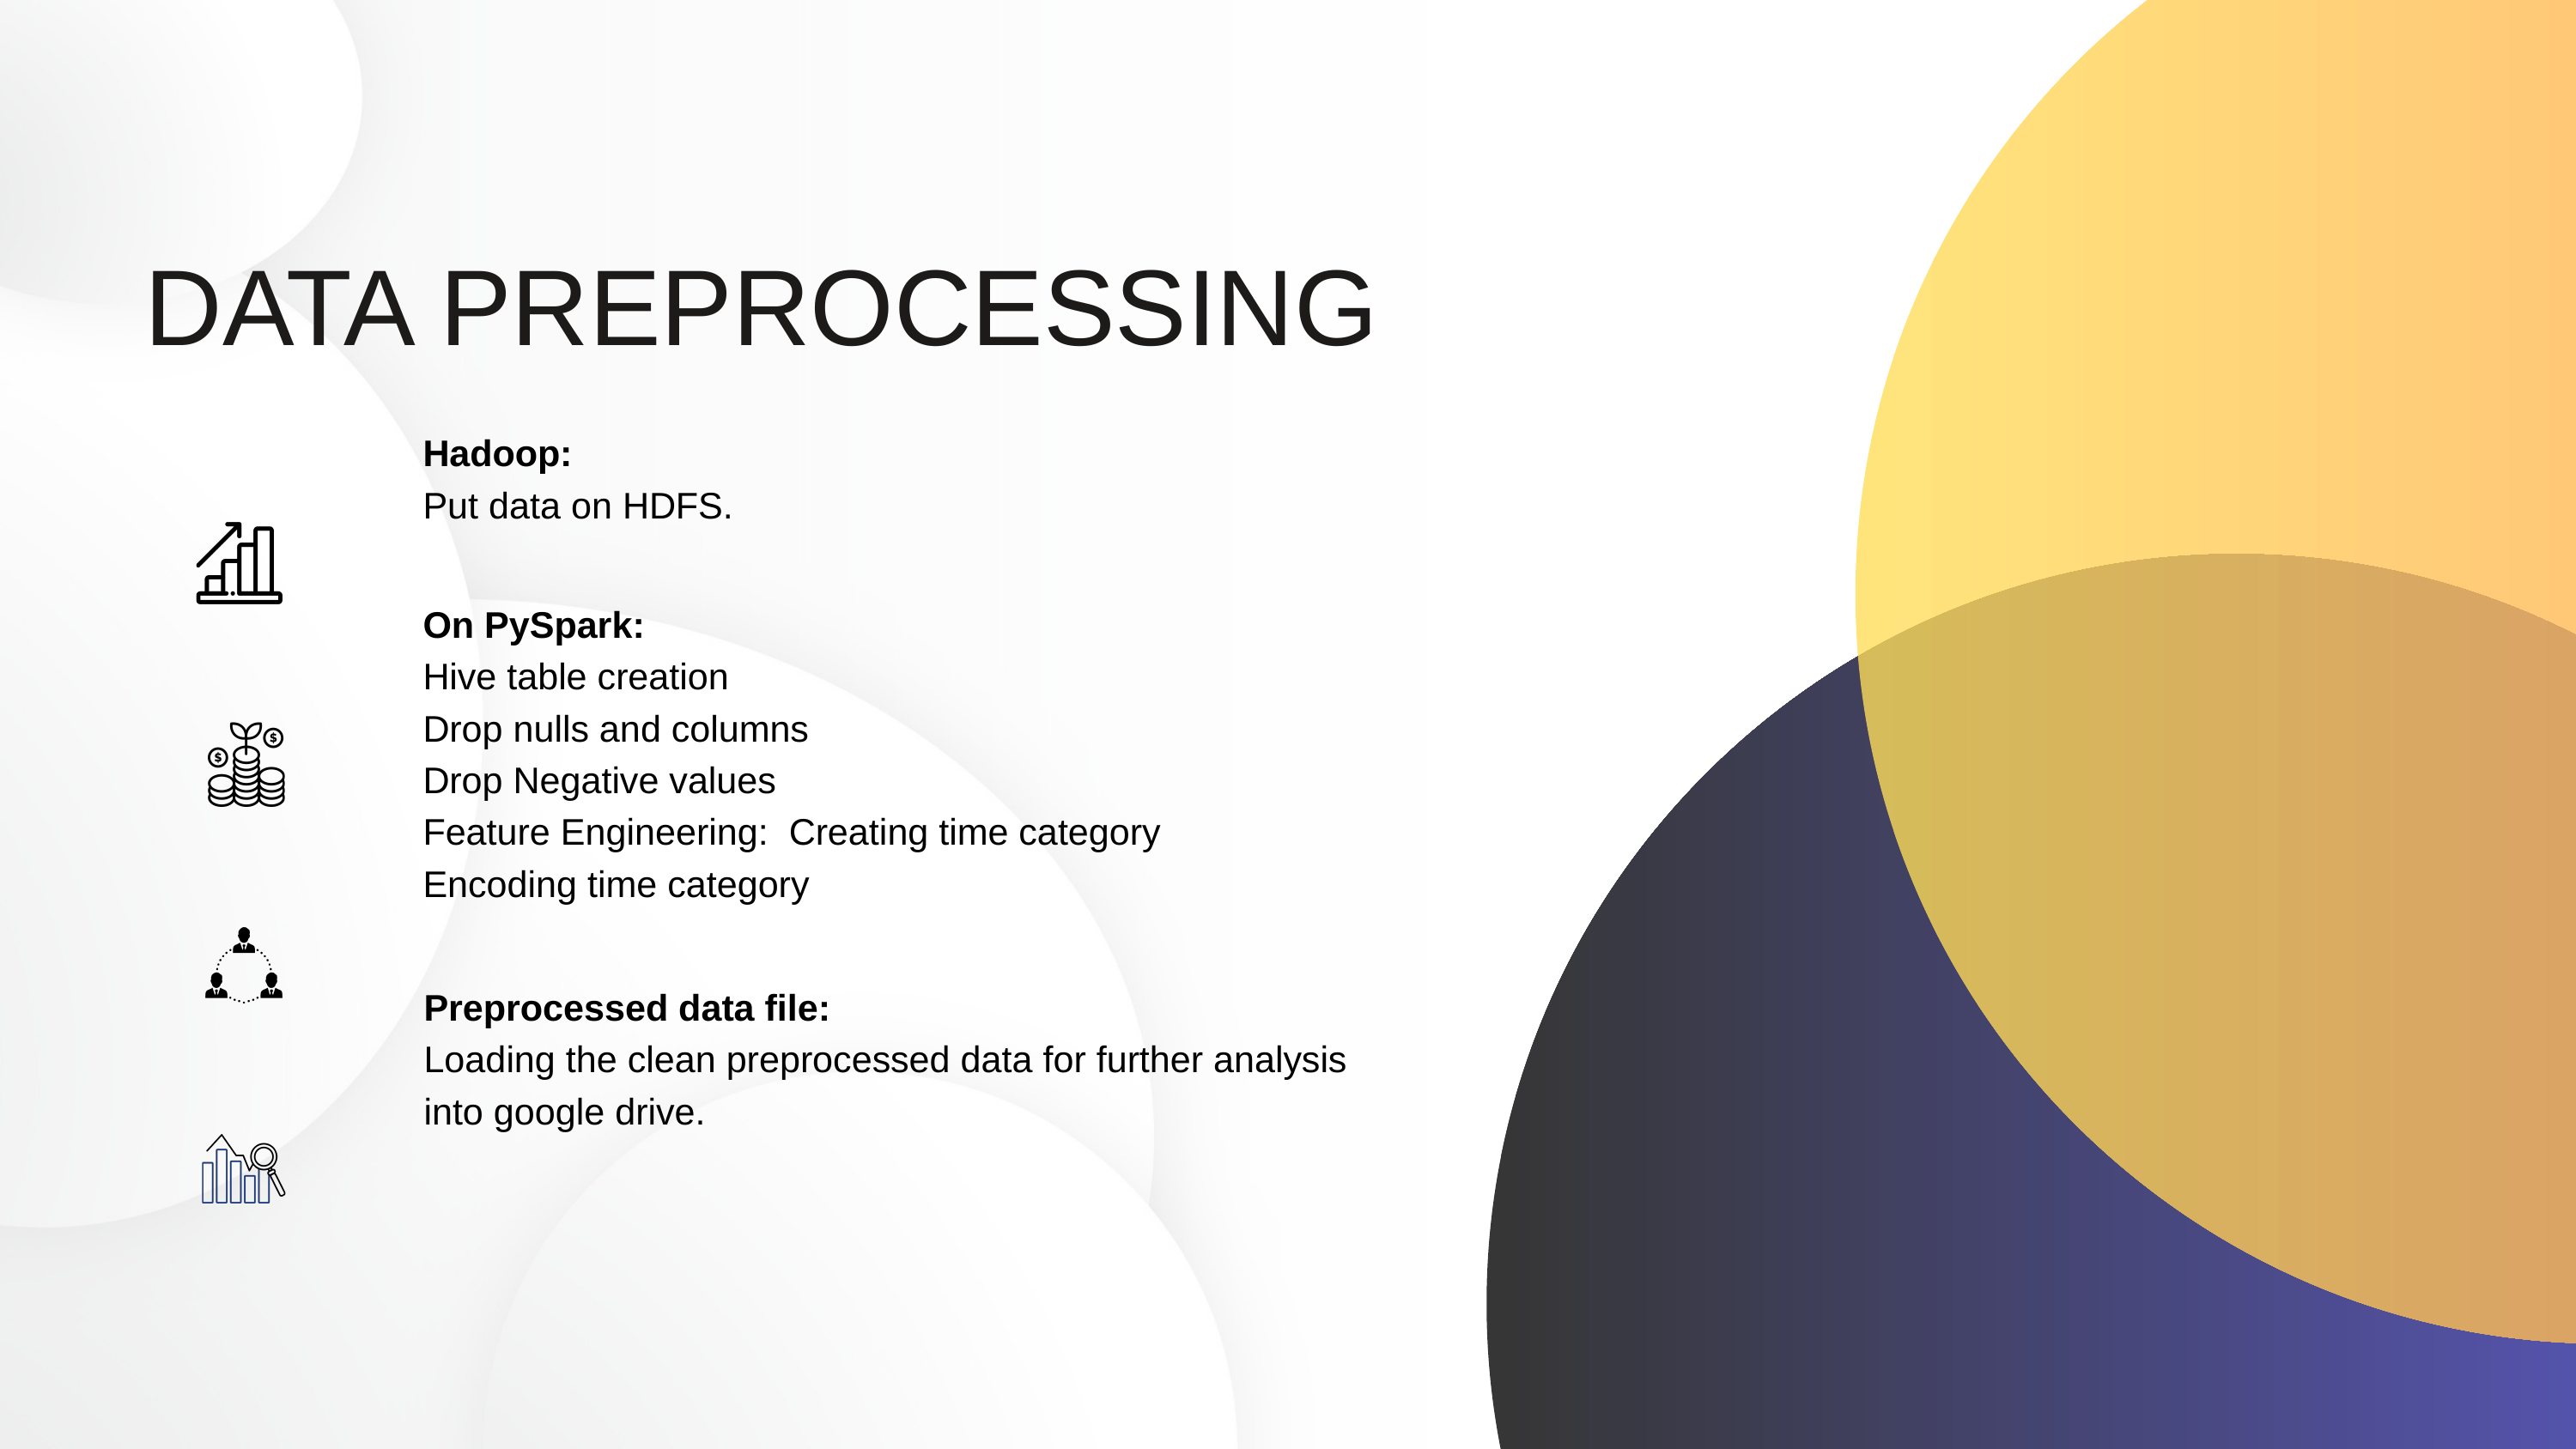

DATA PREPROCESSING
Hadoop:
Put data on HDFS.

On PySpark:
Hive table creation
Drop nulls and columns
Drop Negative values
Feature Engineering:  Creating time category
Encoding time category

Preprocessed data file:
Loading the clean preprocessed data for further analysis into google drive.